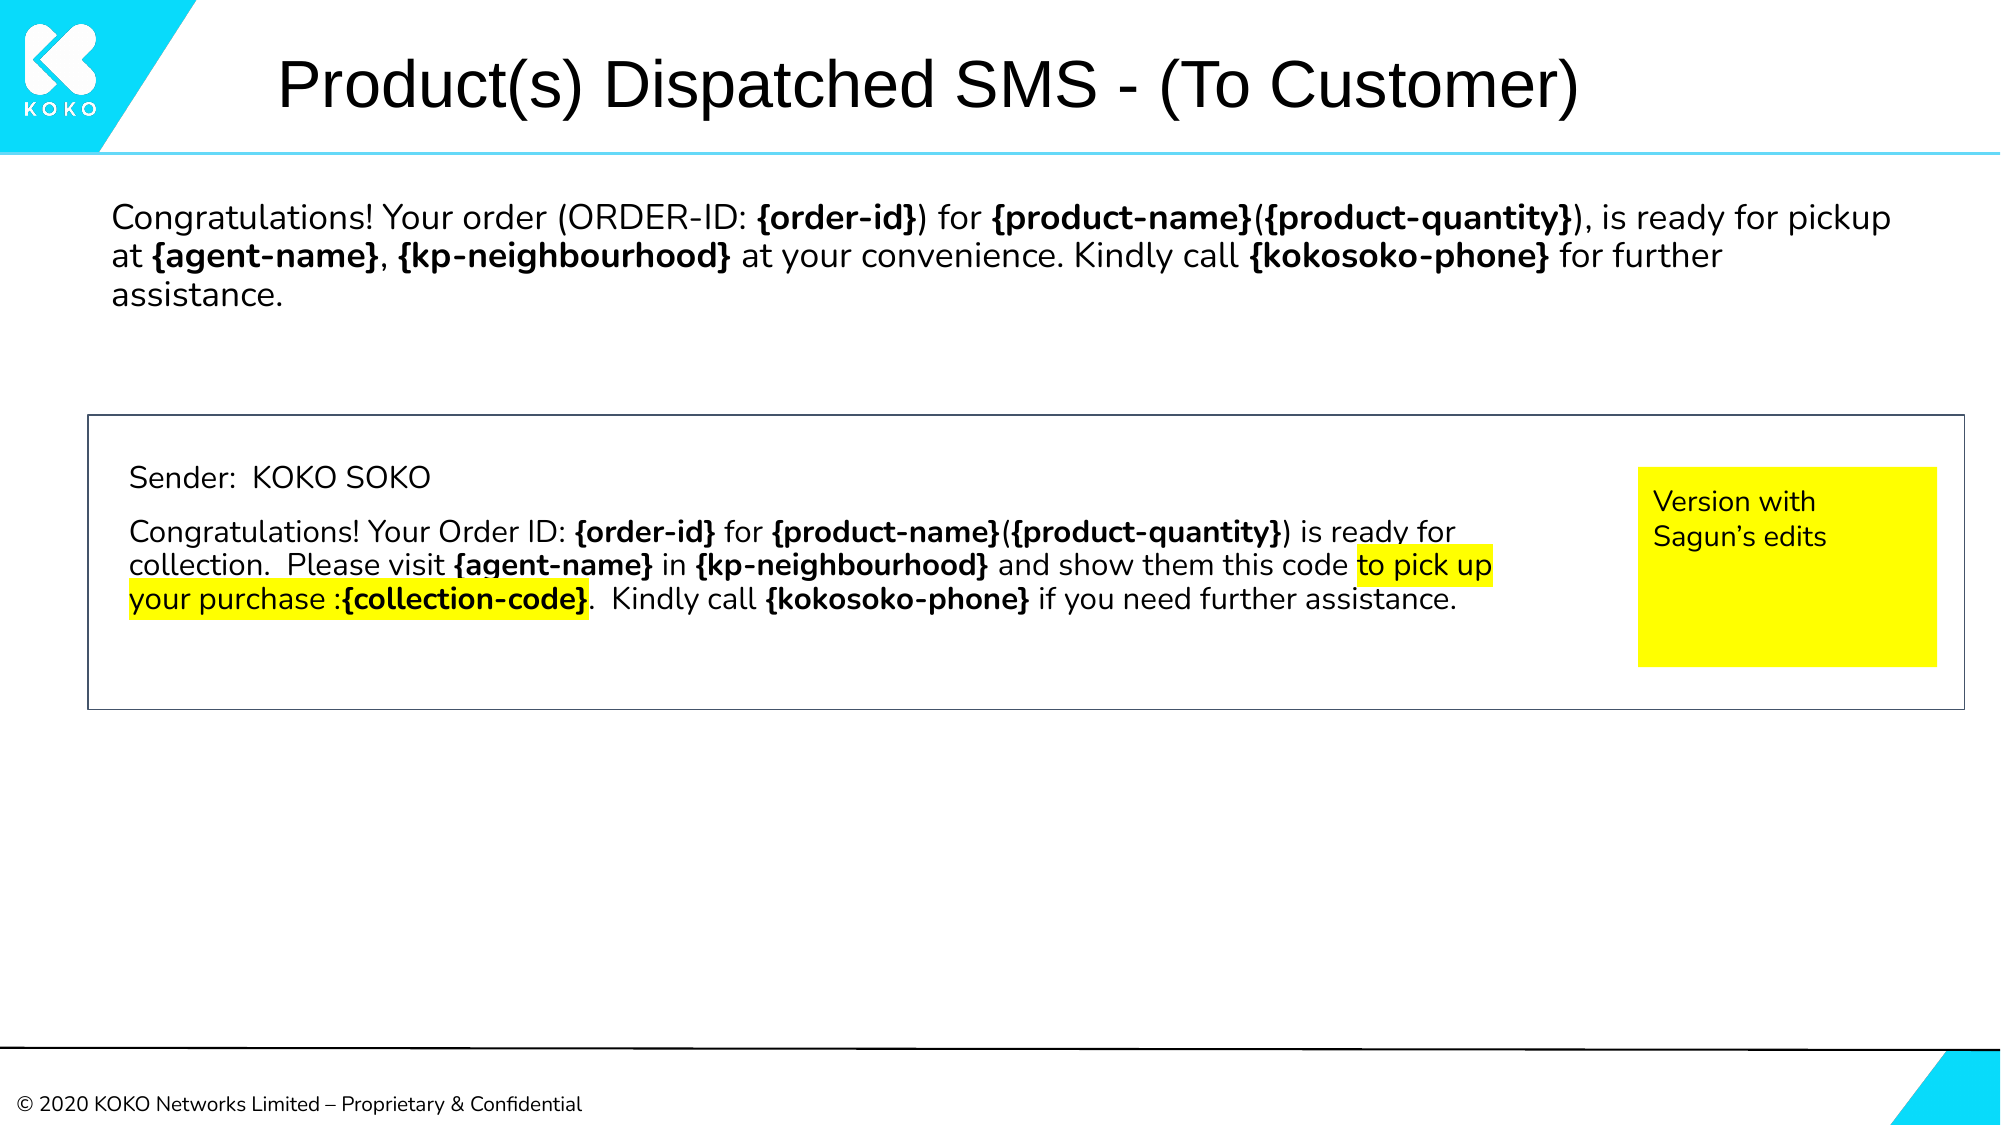

# Product(s) Dispatched SMS - (To Customer)
Congratulations! Your order (ORDER-ID: {order-id}) for {product-name}({product-quantity}), is ready for pickup at {agent-name}, {kp-neighbourhood} at your convenience. Kindly call {kokosoko-phone} for further assistance.

Sender:  KOKO SOKO
Congratulations! Your Order ID: {order-id} for {product-name}({product-quantity}) is ready for collection.  Please visit {agent-name} in {kp-neighbourhood} and show them this code to pick up your purchase :{collection-code}.  Kindly call {kokosoko-phone} if you need further assistance.
Version with Sagun’s edits